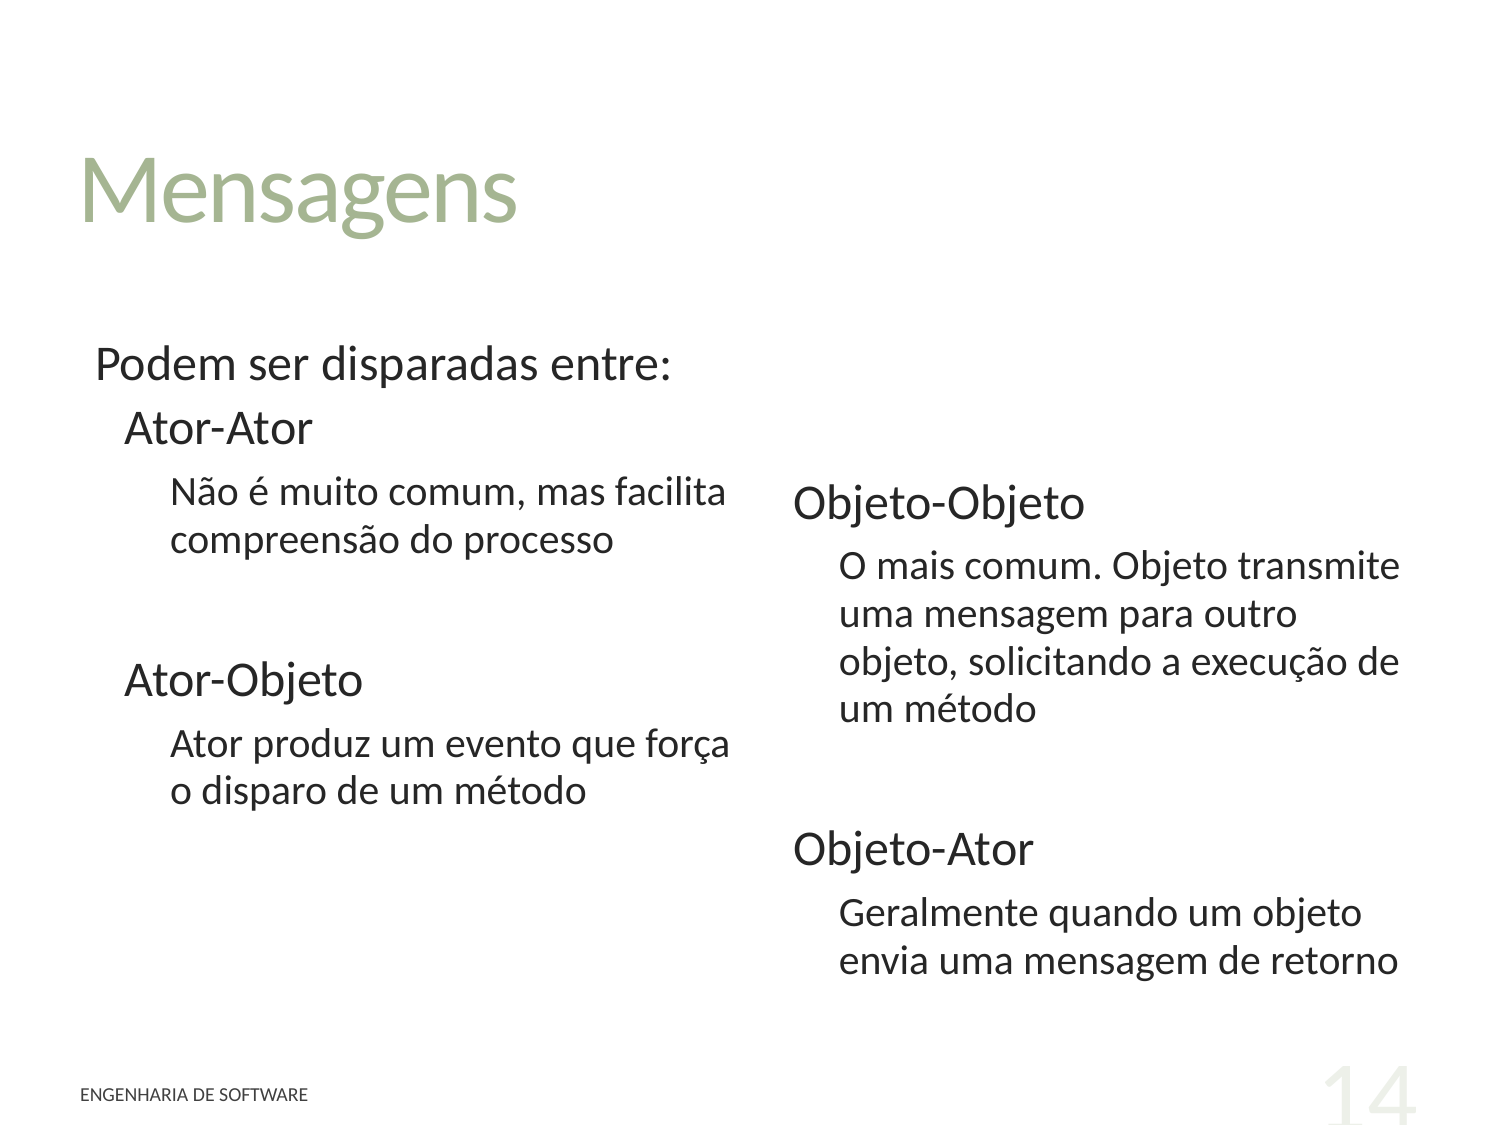

# Mensagens
Podem ser disparadas entre:
Ator-Ator
Não é muito comum, mas facilita compreensão do processo

Ator-Objeto
Ator produz um evento que força o disparo de um método

Objeto-Objeto
O mais comum. Objeto transmite uma mensagem para outro objeto, solicitando a execução de um método

Objeto-Ator
Geralmente quando um objeto envia uma mensagem de retorno
14
Engenharia de Software